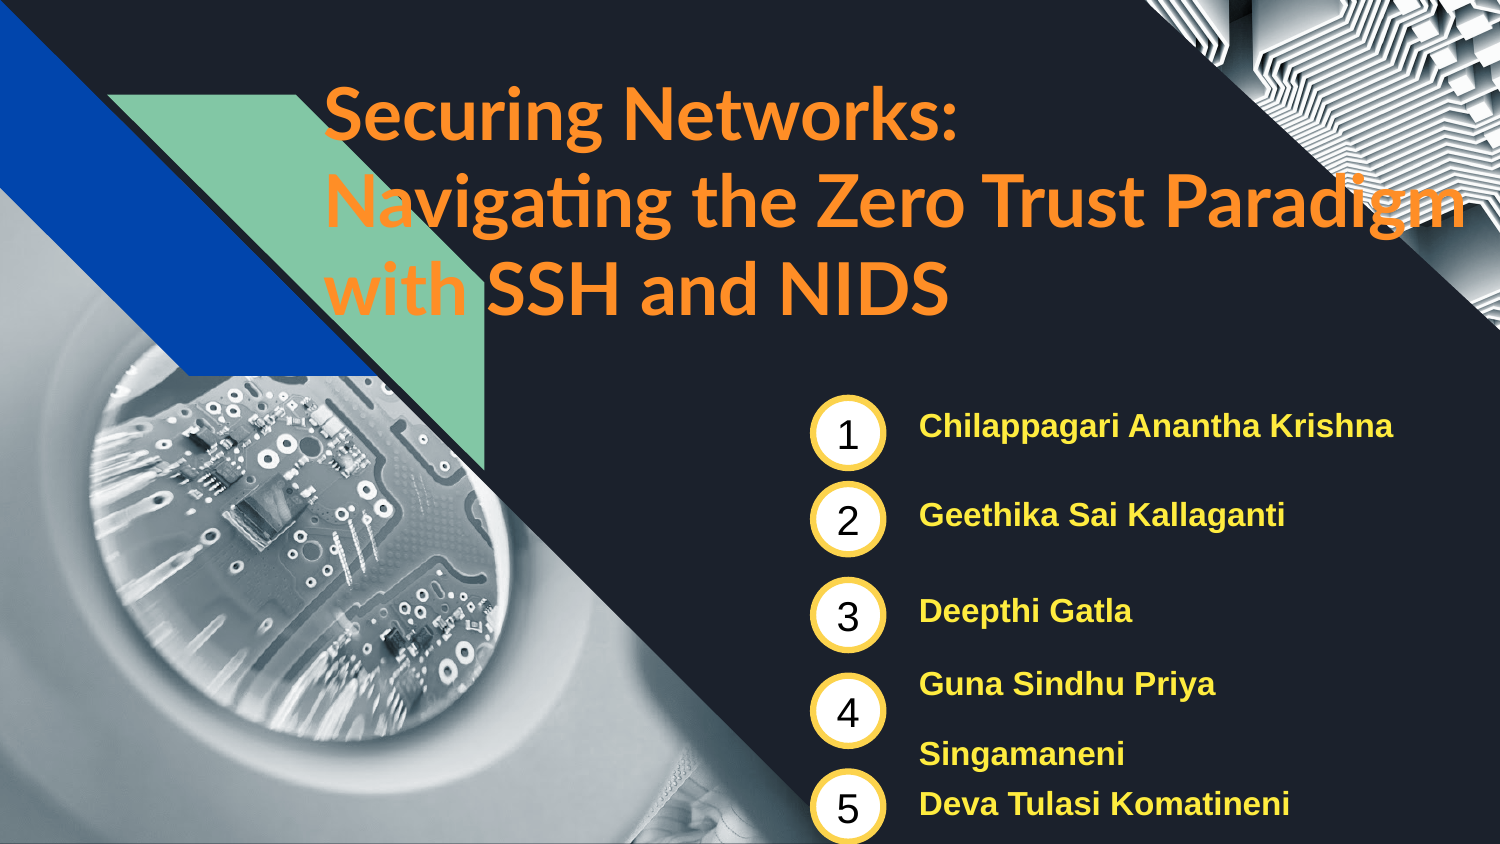

Securing Networks:
Navigating the Zero Trust Paradigm with SSH and NIDS
Chilappagari Anantha Krishna
1
Geethika Sai Kallaganti
2
Deepthi Gatla
3
Guna Sindhu Priya Singamaneni
4
Deva Tulasi Komatineni
5